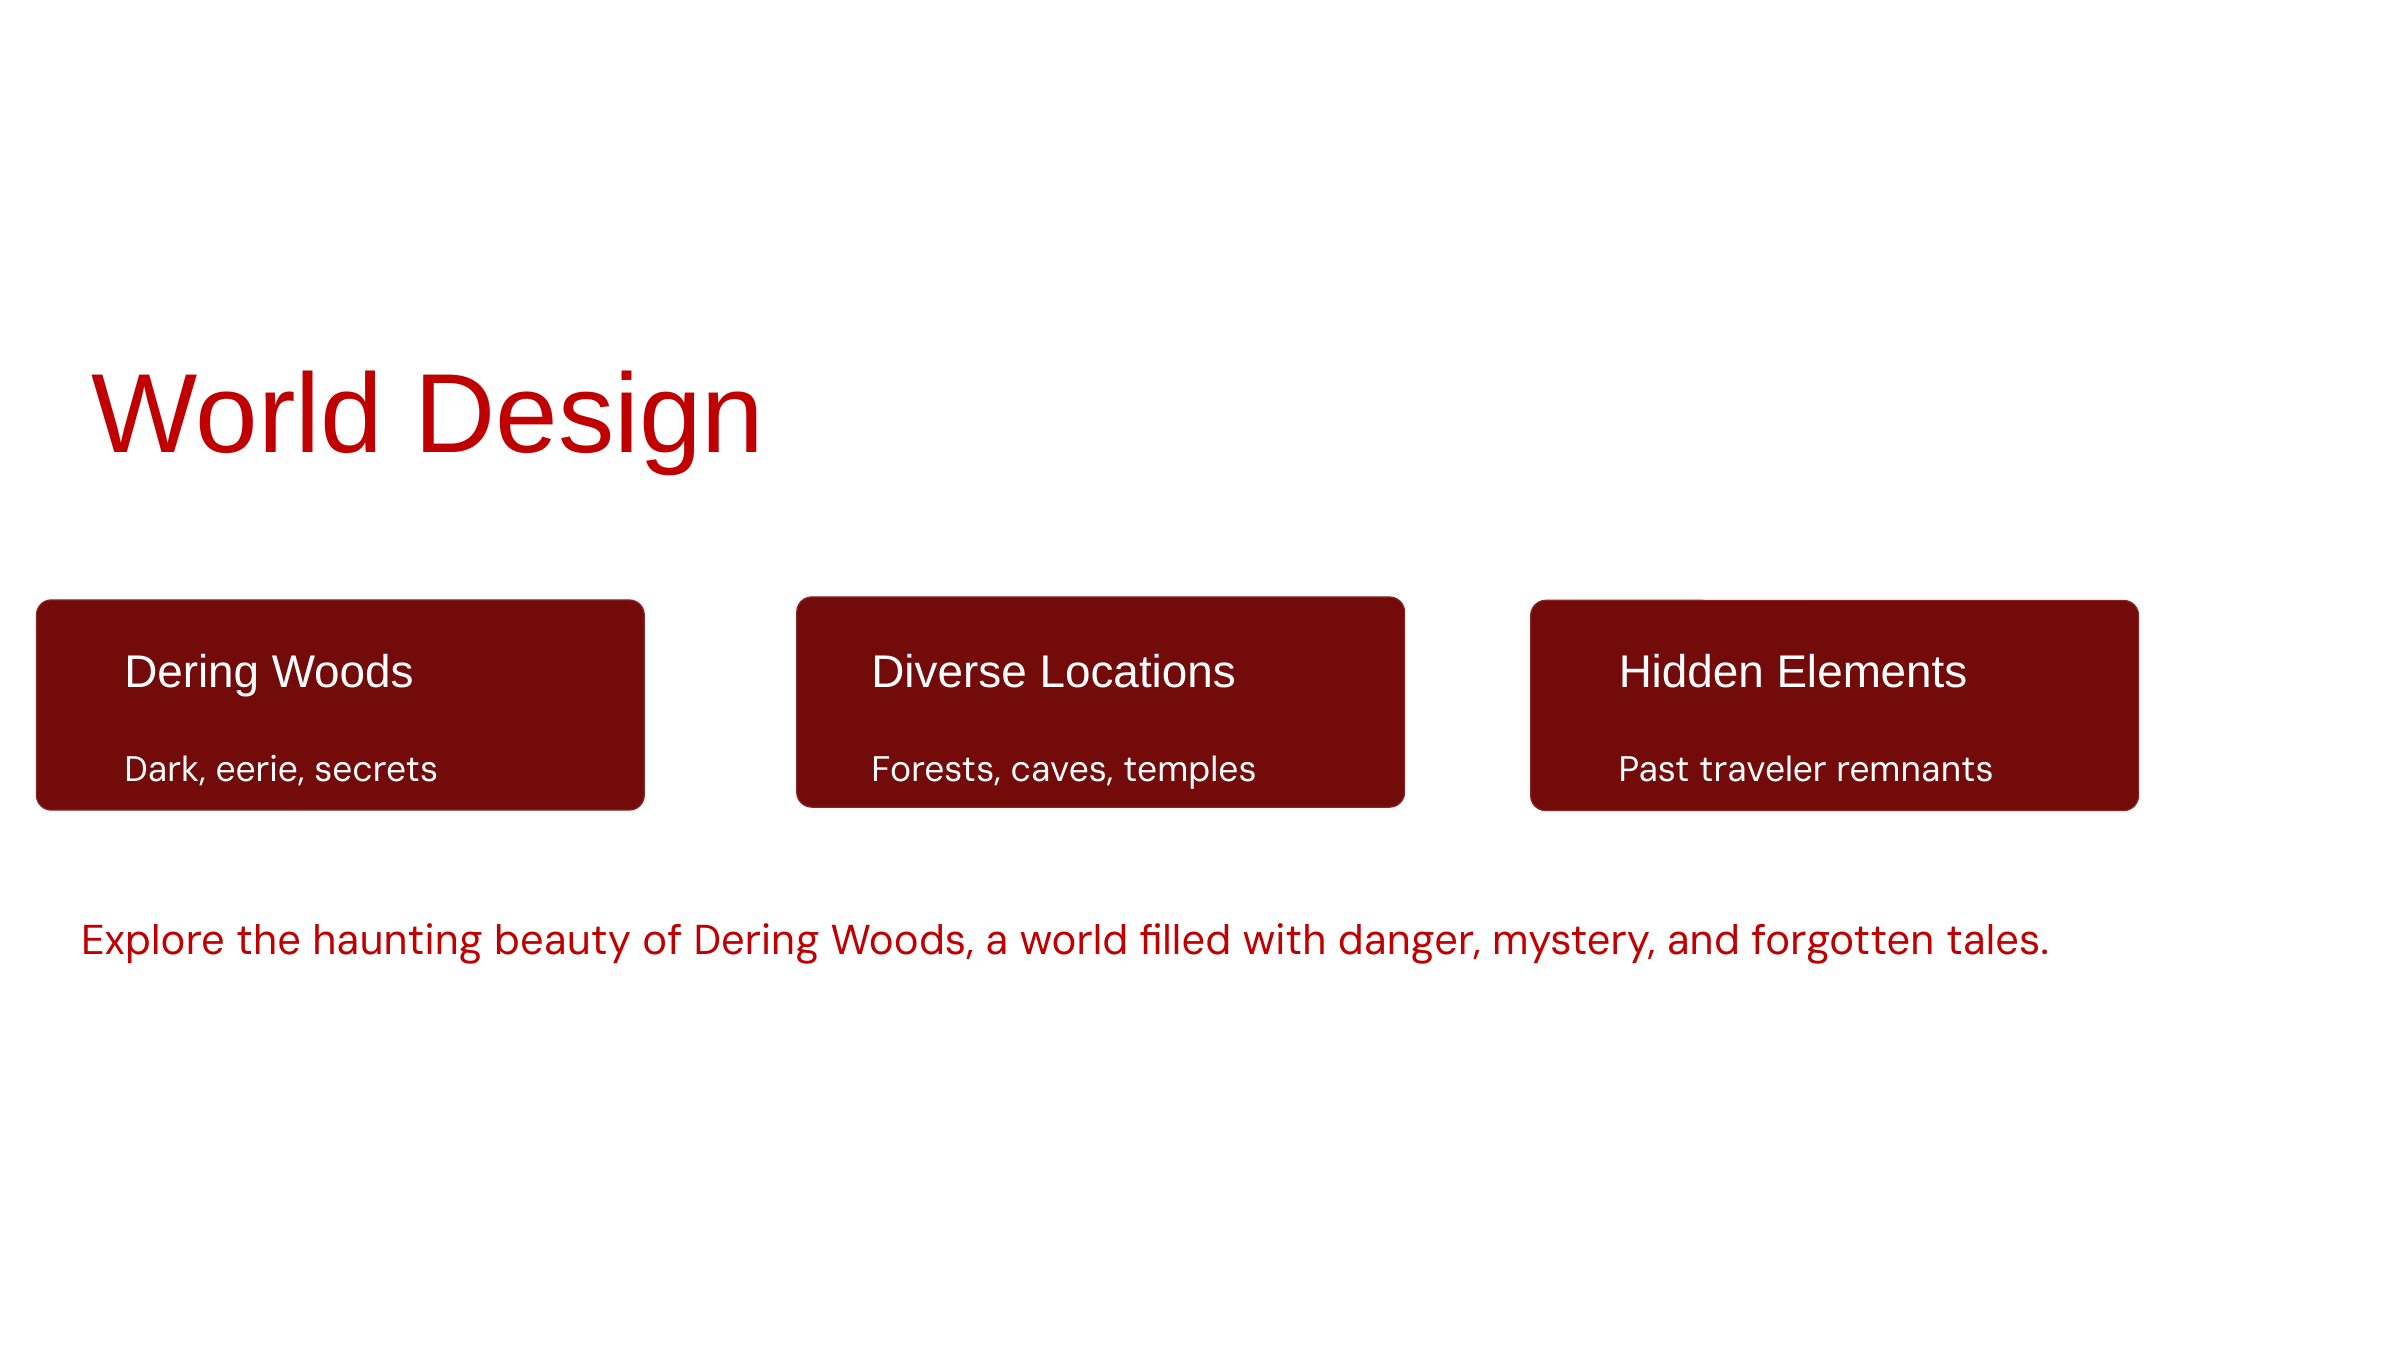

World Design

Dering Woods
Diverse Locations
Hidden Elements
Dark, eerie, secrets
Forests, caves, temples
Past traveler remnants
Explore the haunting beauty of Dering Woods, a world filled with danger, mystery, and forgotten tales.